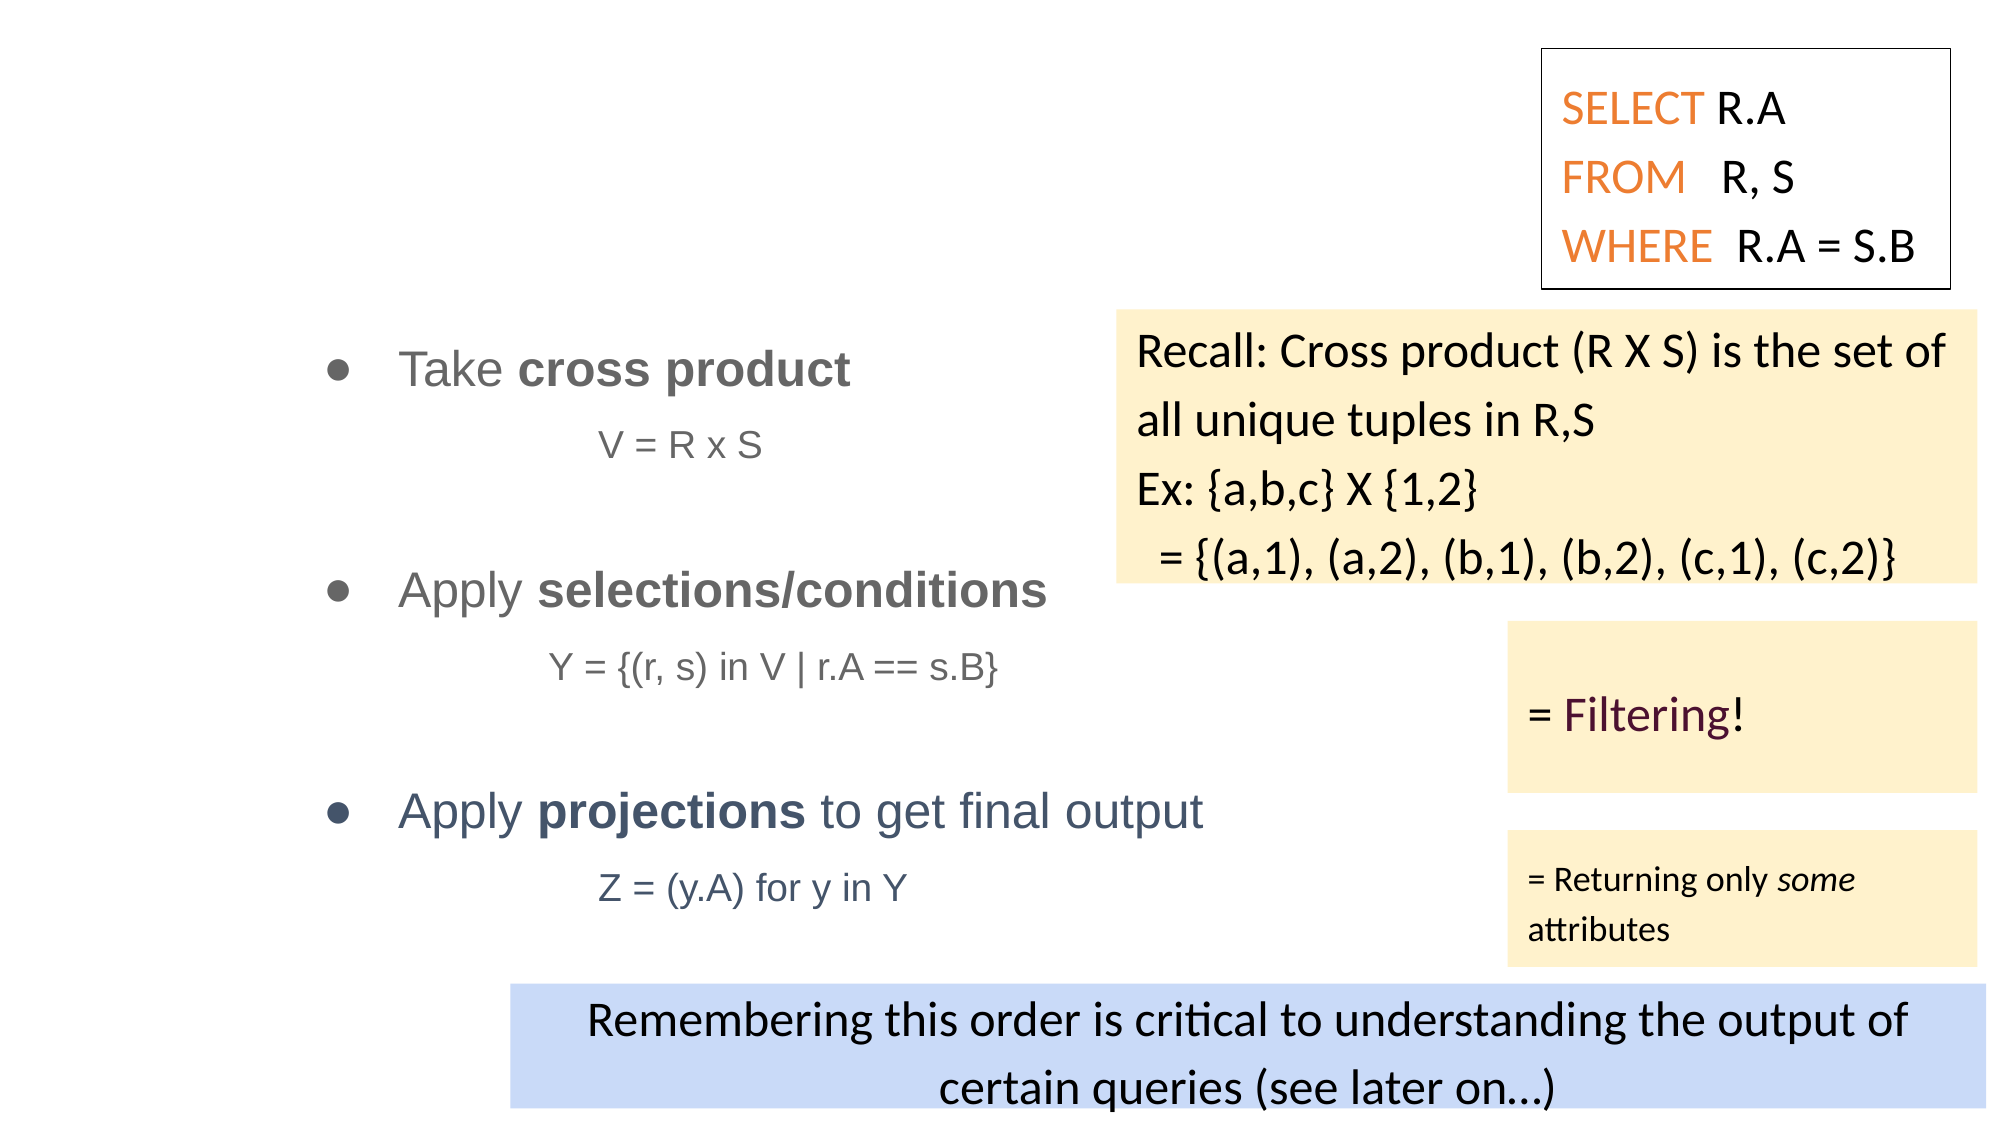

Semantics of JOINs (2 tables)
SELECT R.A
FROM   R, S
WHERE  R.A = S.B

Take cross product
		V = R x S

Apply selections/conditions
	Y = {(r, s) in V | r.A == s.B}

Apply projections to get final output
		Z = (y.A) for y in Y

Recall: Cross product (R X S) is the set of all unique tuples in R,S
Ex: {a,b,c} X {1,2}
  = {(a,1), (a,2), (b,1), (b,2), (c,1), (c,2)}
= Filtering!
= Returning only some attributes
Remembering this order is critical to understanding the output of certain queries (see later on…)